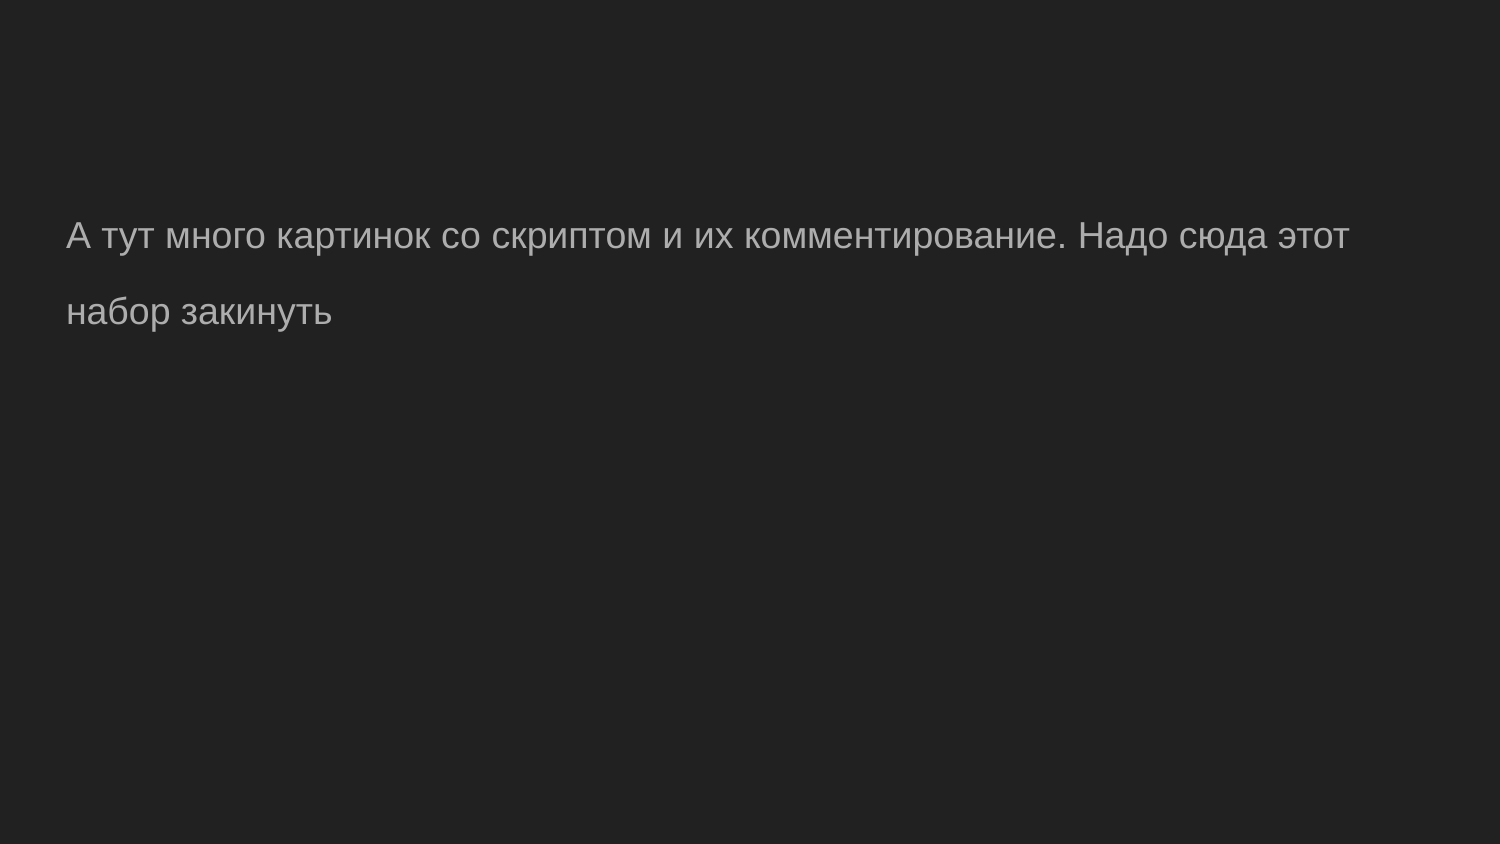

#
А тут много картинок со скриптом и их комментирование. Надо сюда этот
набор закинуть